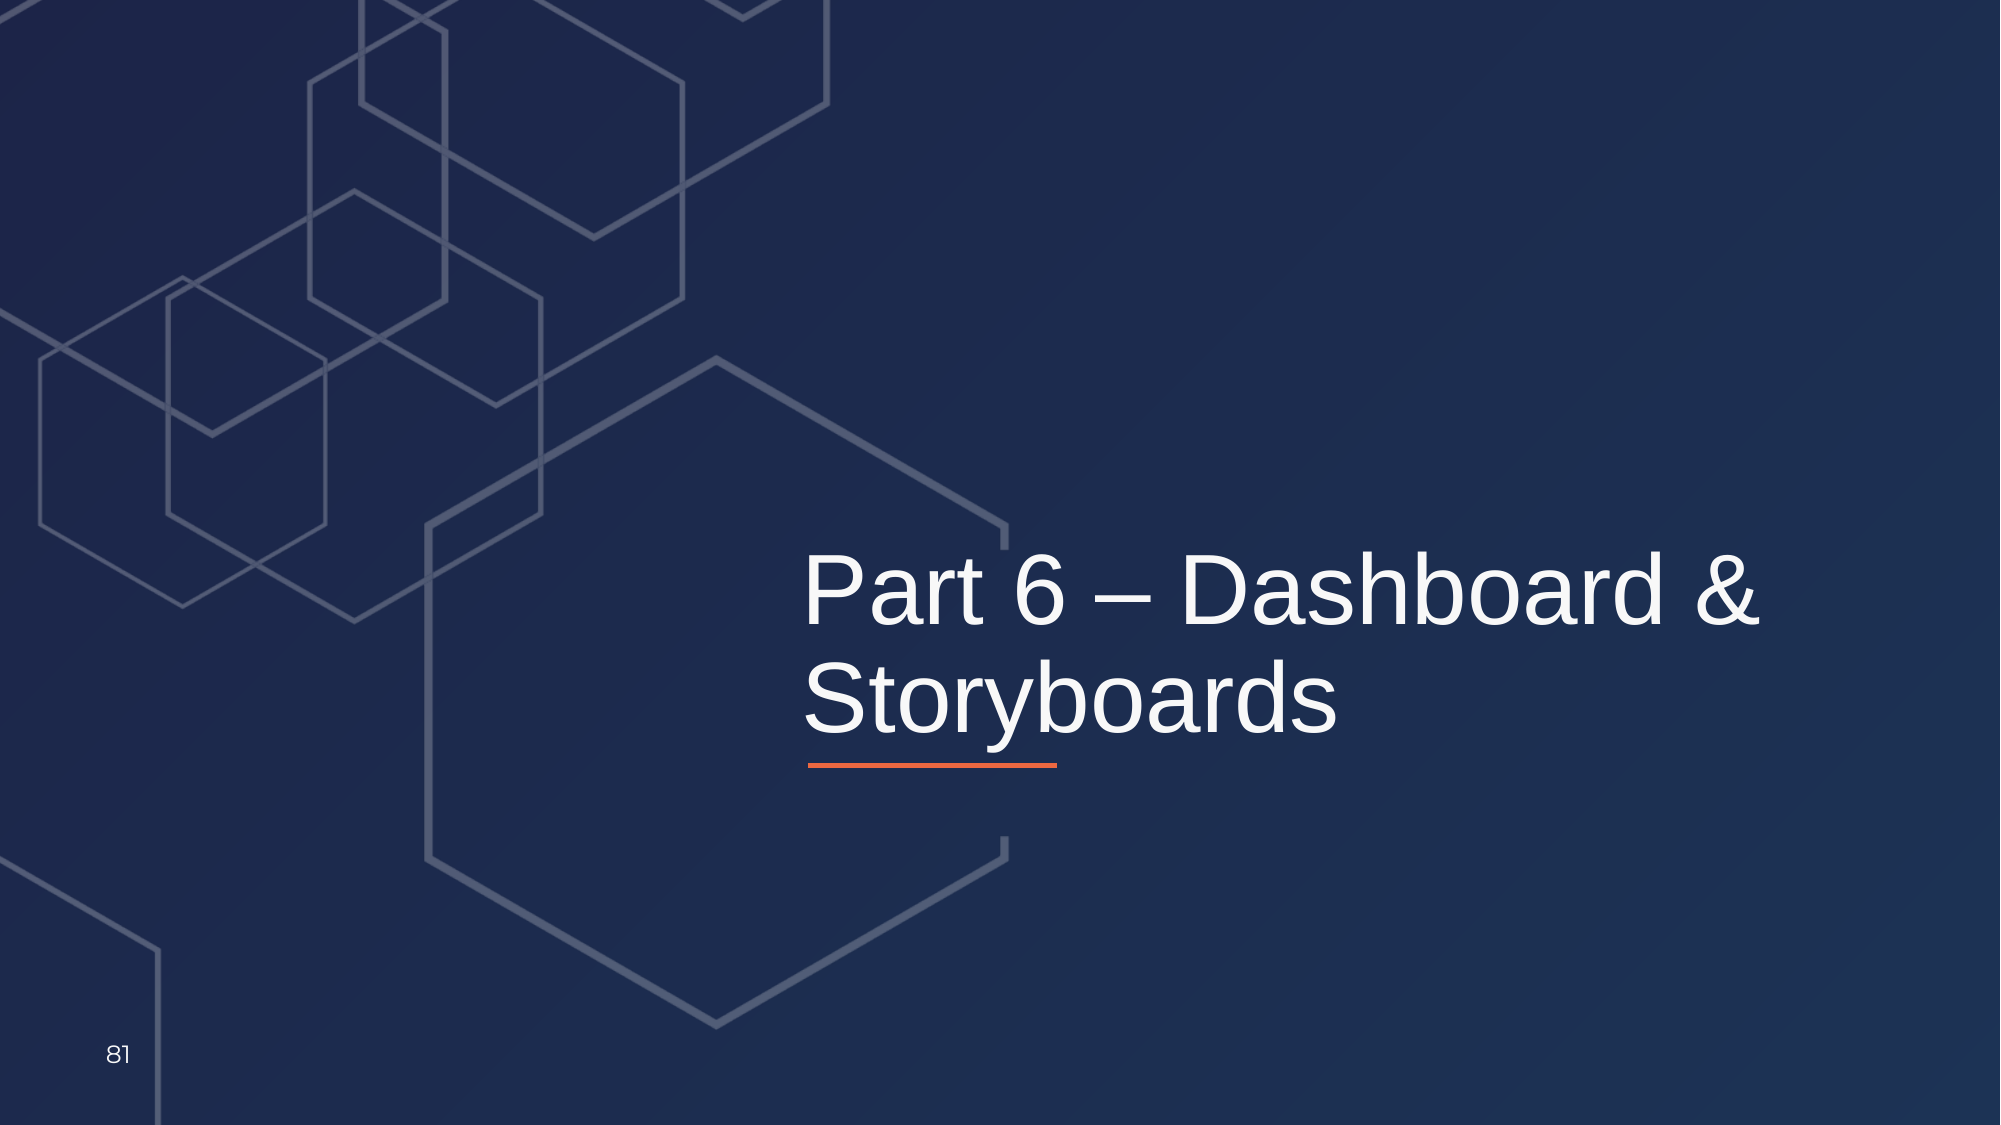

# Part 6 – Dashboard & Storyboards
81